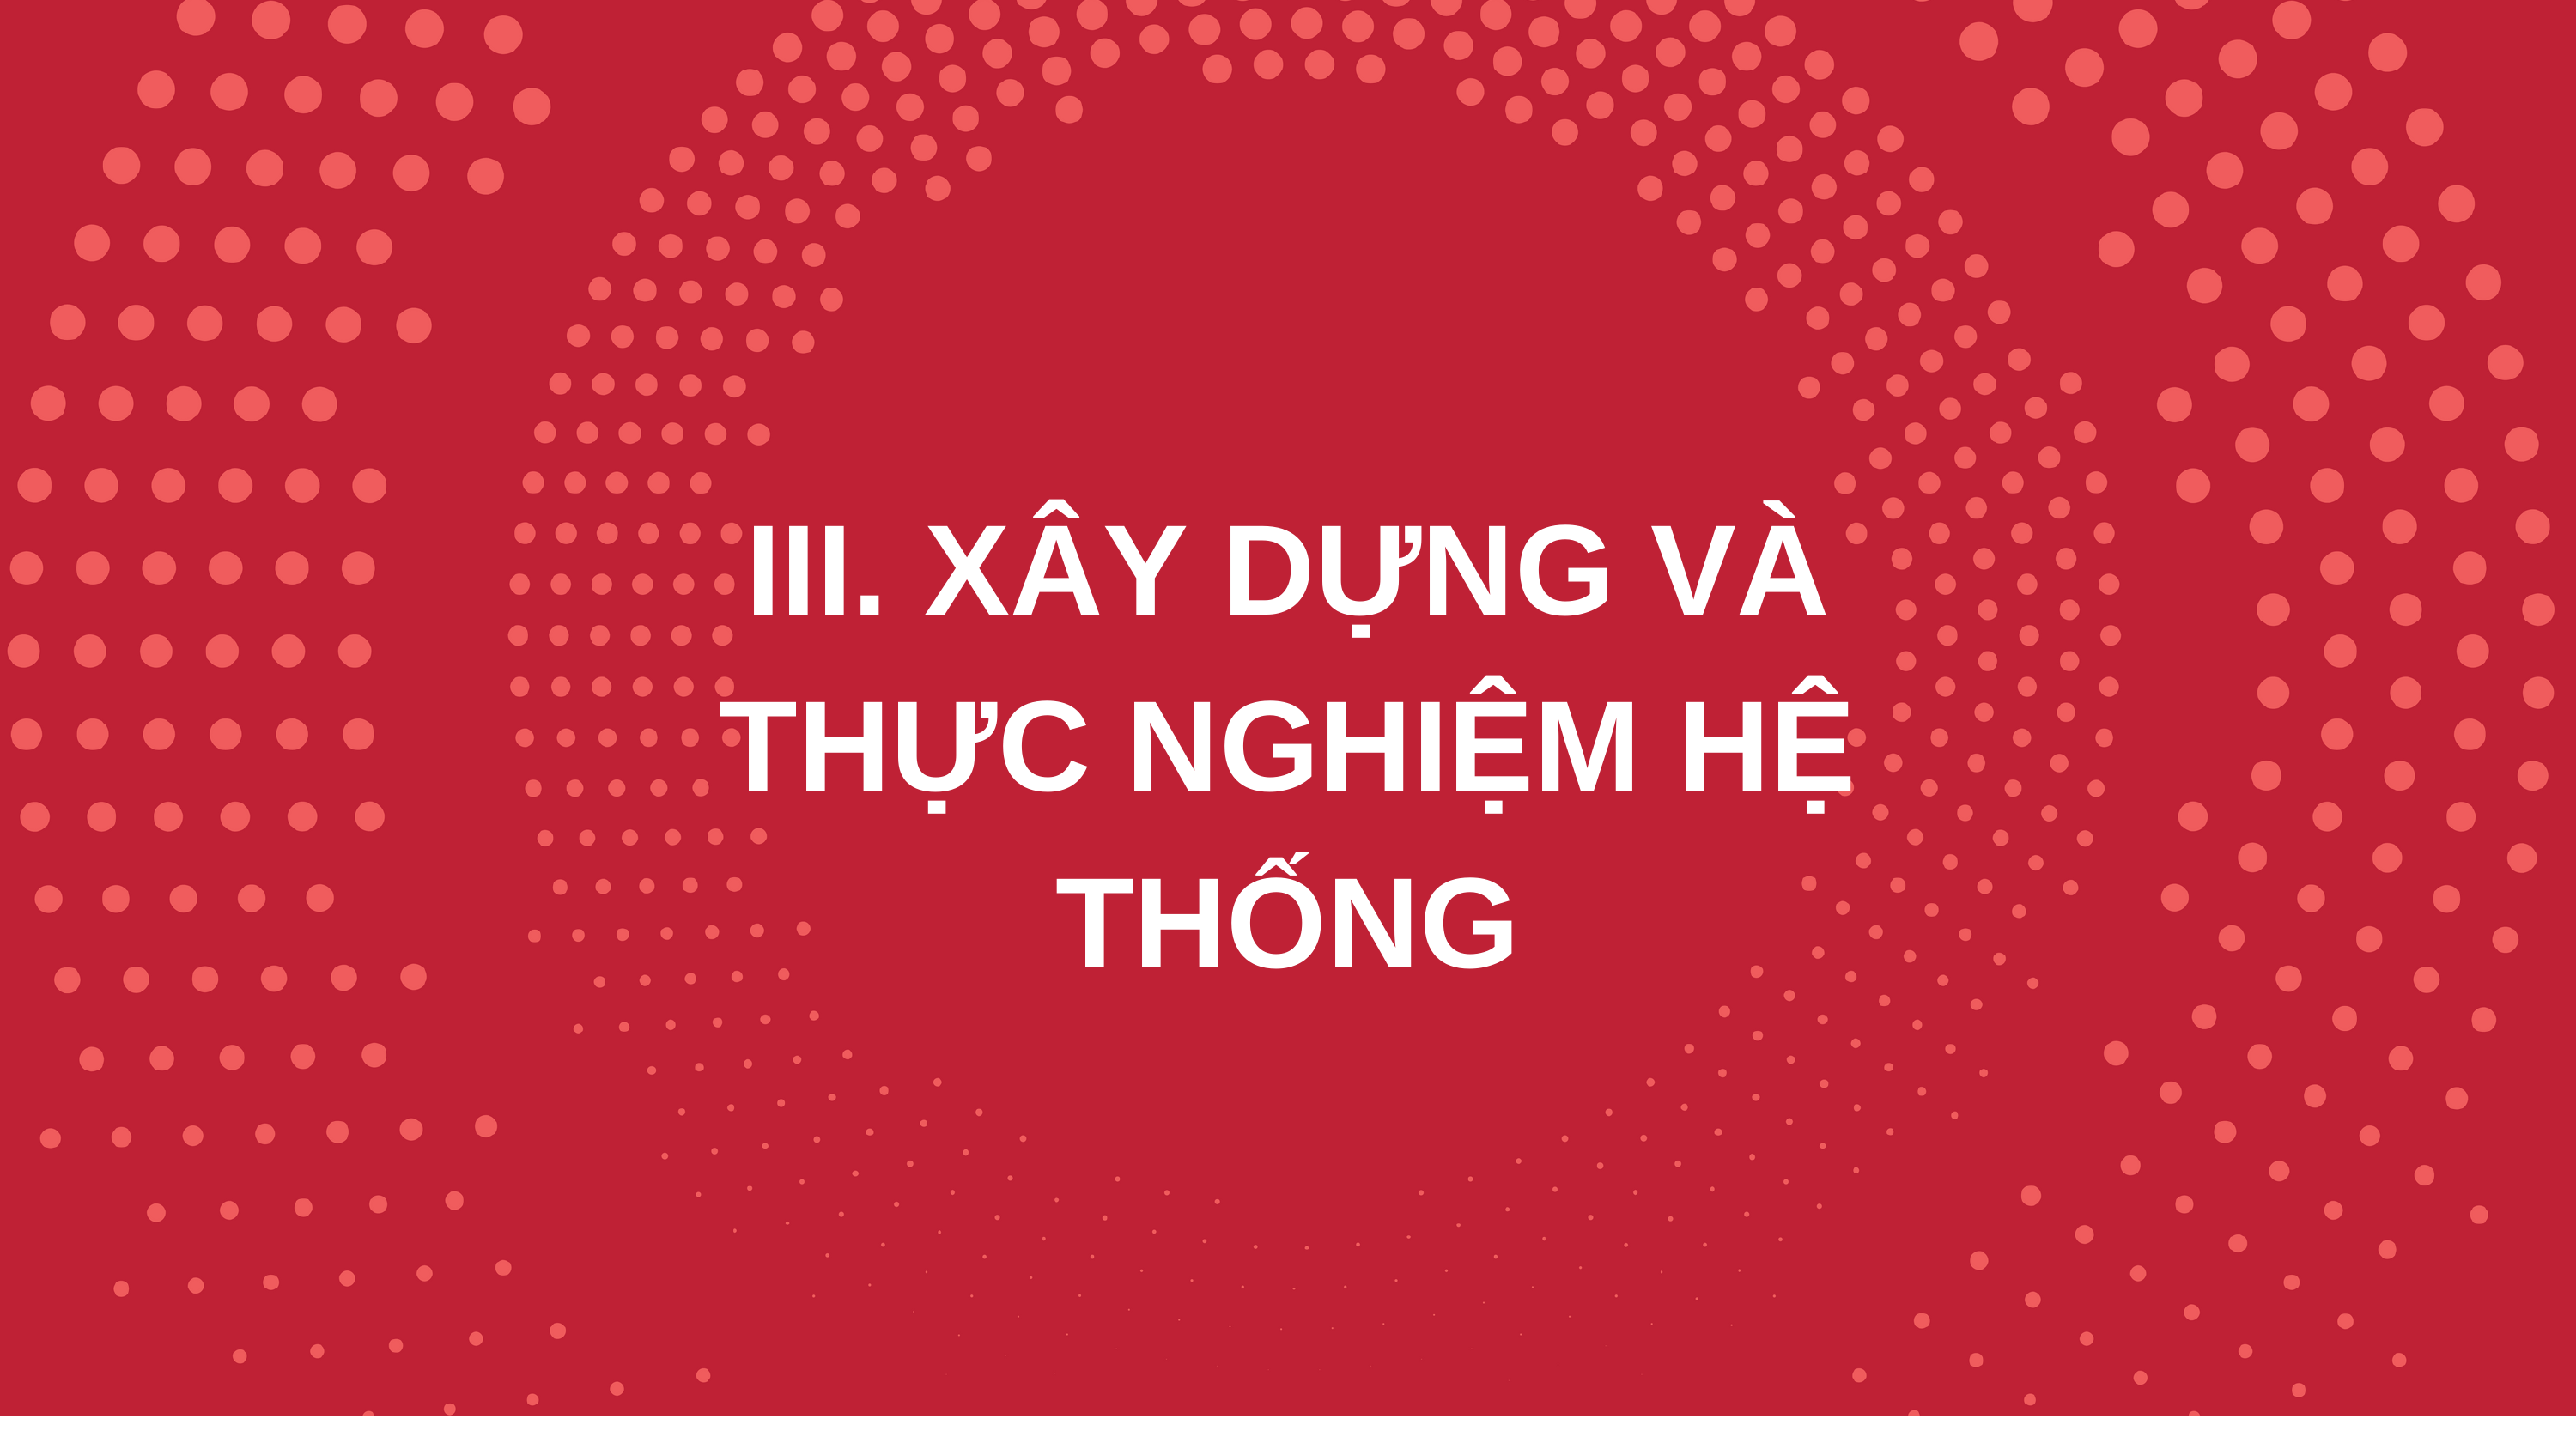

III. XÂY DỰNG VÀ THỰC NGHIỆM HỆ THỐNG
10